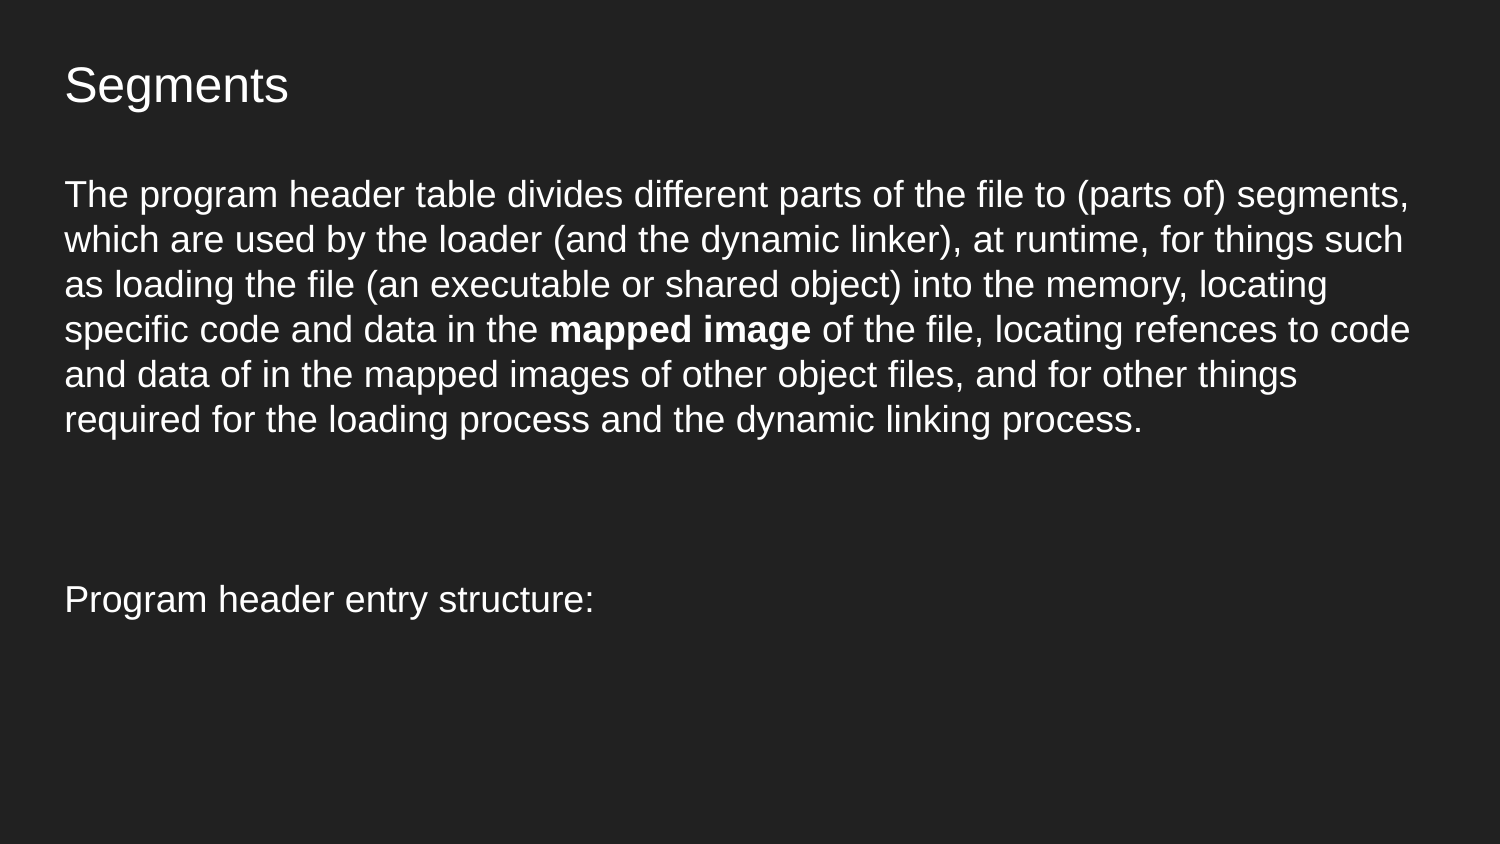

Segments
The program header table divides different parts of the file to (parts of) segments, which are used by the loader (and the dynamic linker), at runtime, for things such as loading the file (an executable or shared object) into the memory, locating specific code and data in the mapped image of the file, locating refences to code and data of in the mapped images of other object files, and for other things required for the loading process and the dynamic linking process.

Program header entry structure: